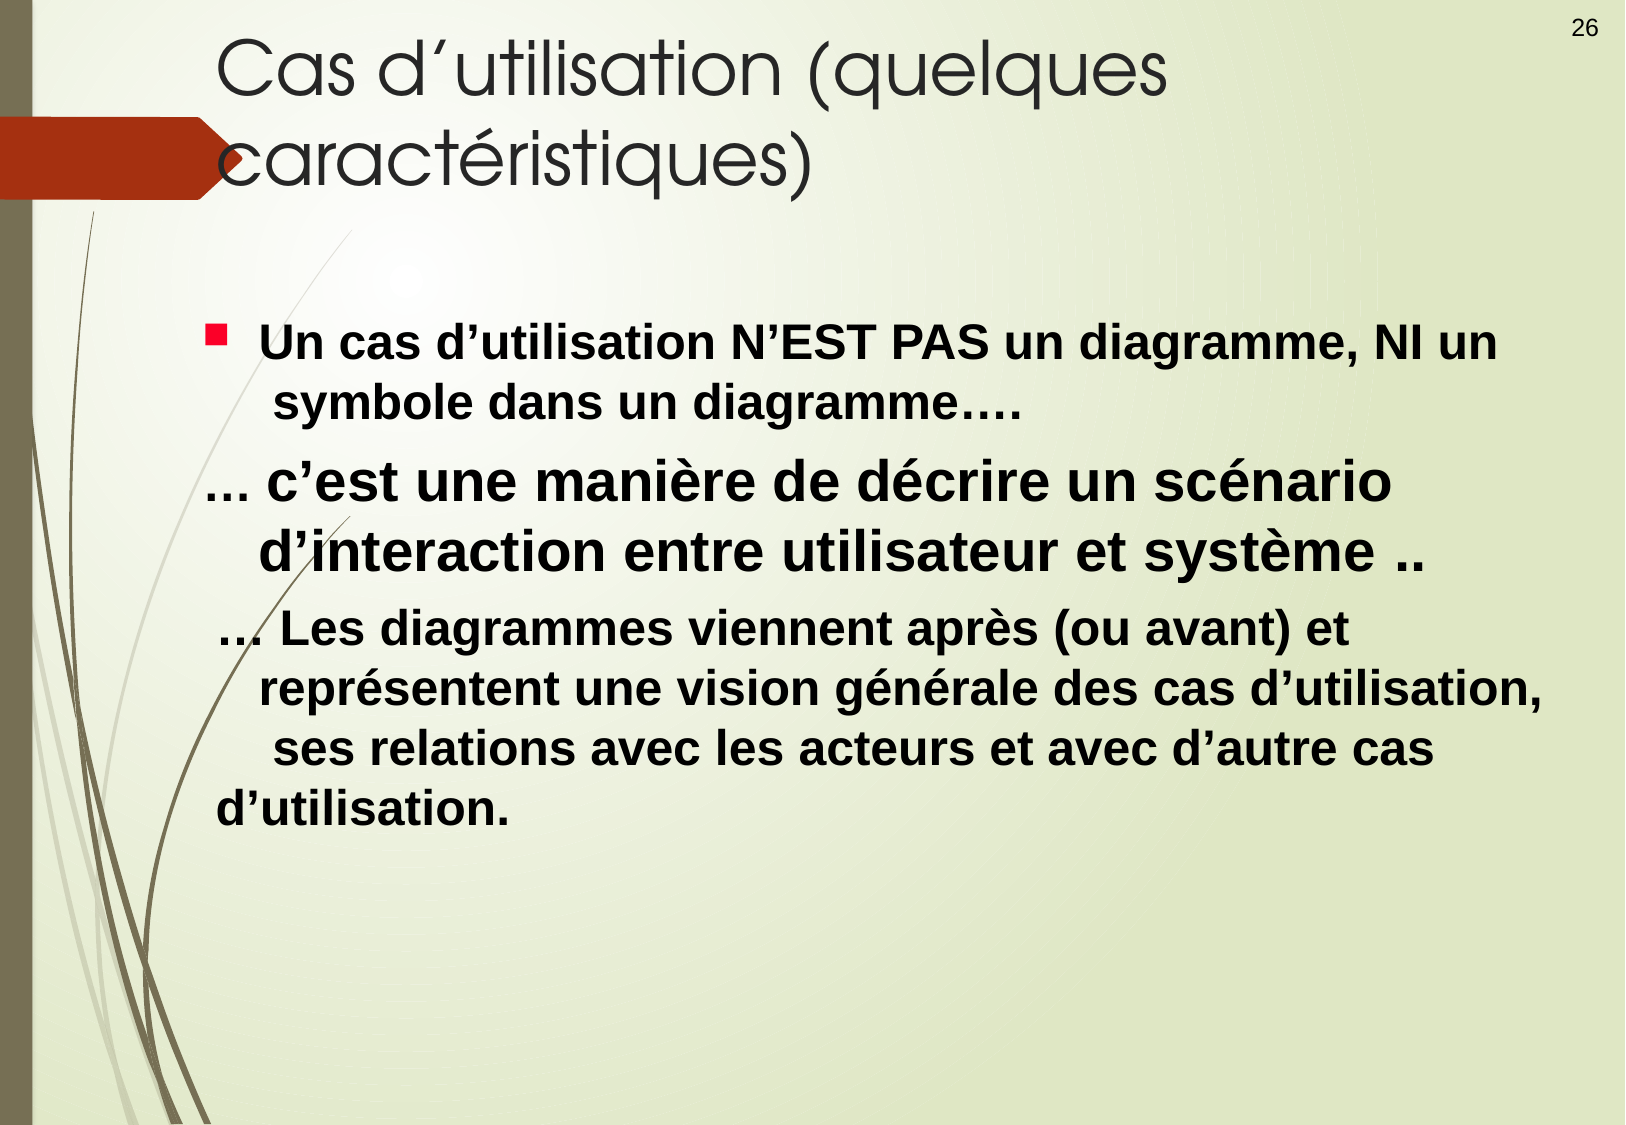

26
# Cas d’utilisation (quelques  caractéristiques)
Un cas d’utilisation N’EST PAS un diagramme, NI un  symbole dans un diagramme….
… c’est une manière de décrire un scénario  d’interaction entre utilisateur et système ..
… Les diagrammes viennent après (ou avant) et  représentent une vision générale des cas d’utilisation,  ses relations avec les acteurs et avec d’autre cas
d’utilisation.